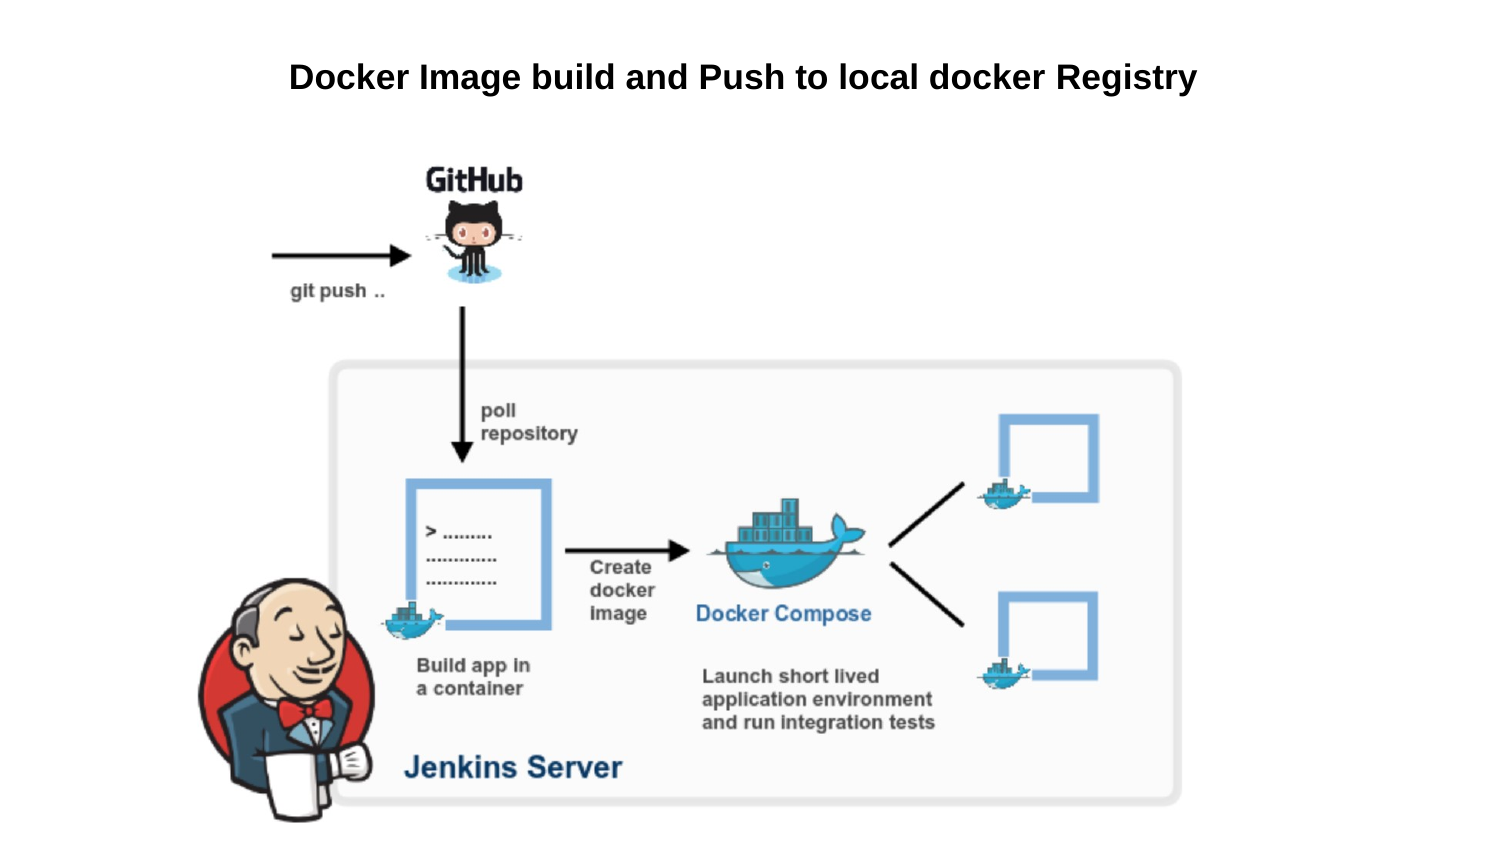

Docker Image build and Push to local docker Registry